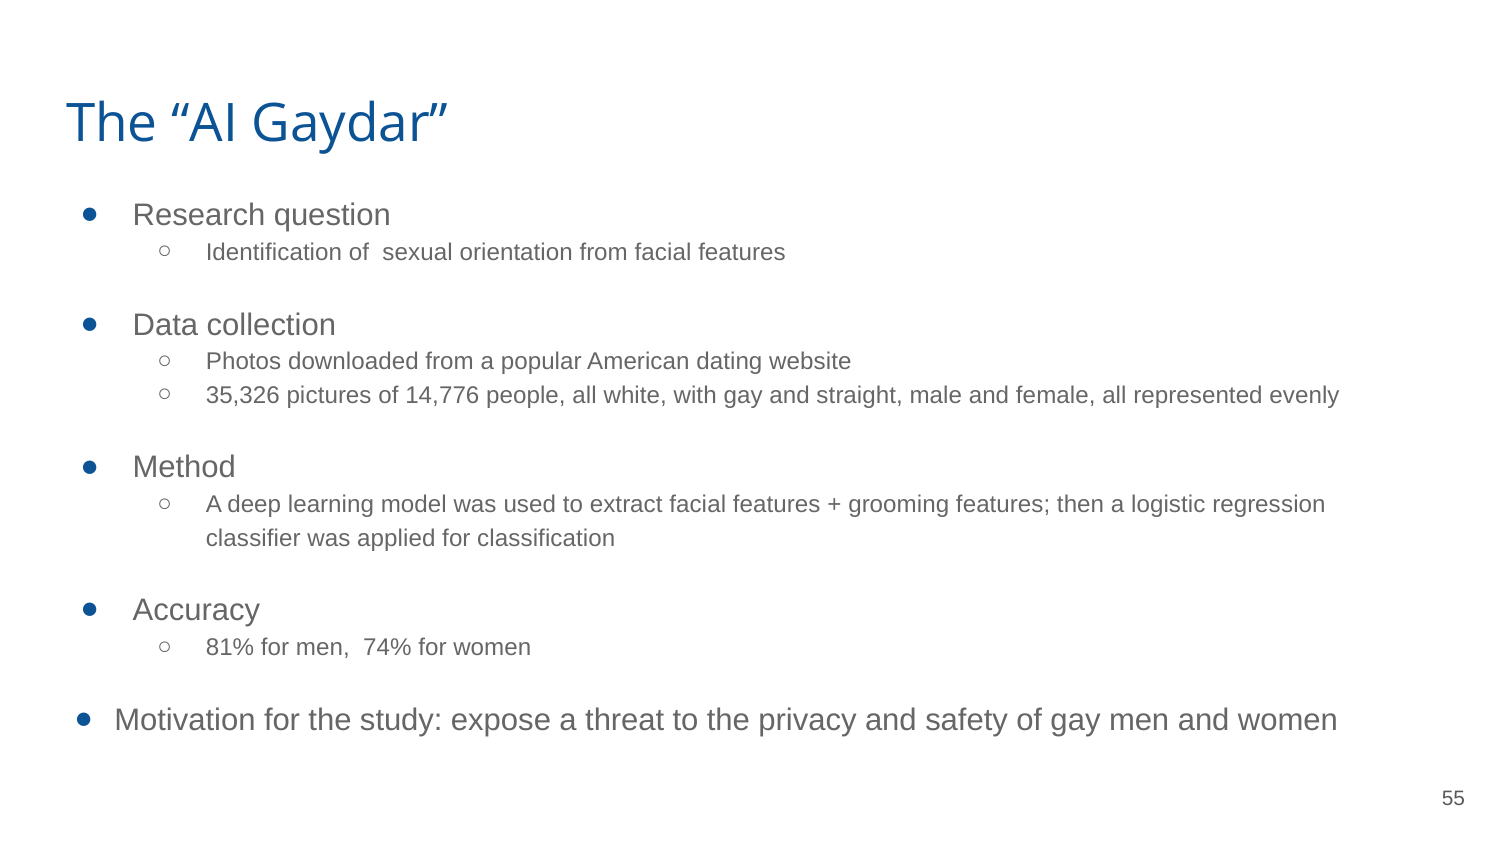

# The “AI Gaydar”
Research question
Identification of  sexual orientation from facial features
Data collection
Photos downloaded from a popular American dating website
35,326 pictures of 14,776 people, all white, with gay and straight, male and female, all represented evenly
Method
A deep learning model was used to extract facial features + grooming features; then a logistic regression classifier was applied for classification
Accuracy
81% for men,  74% for women
Motivation for the study: expose a threat to the privacy and safety of gay men and women
55